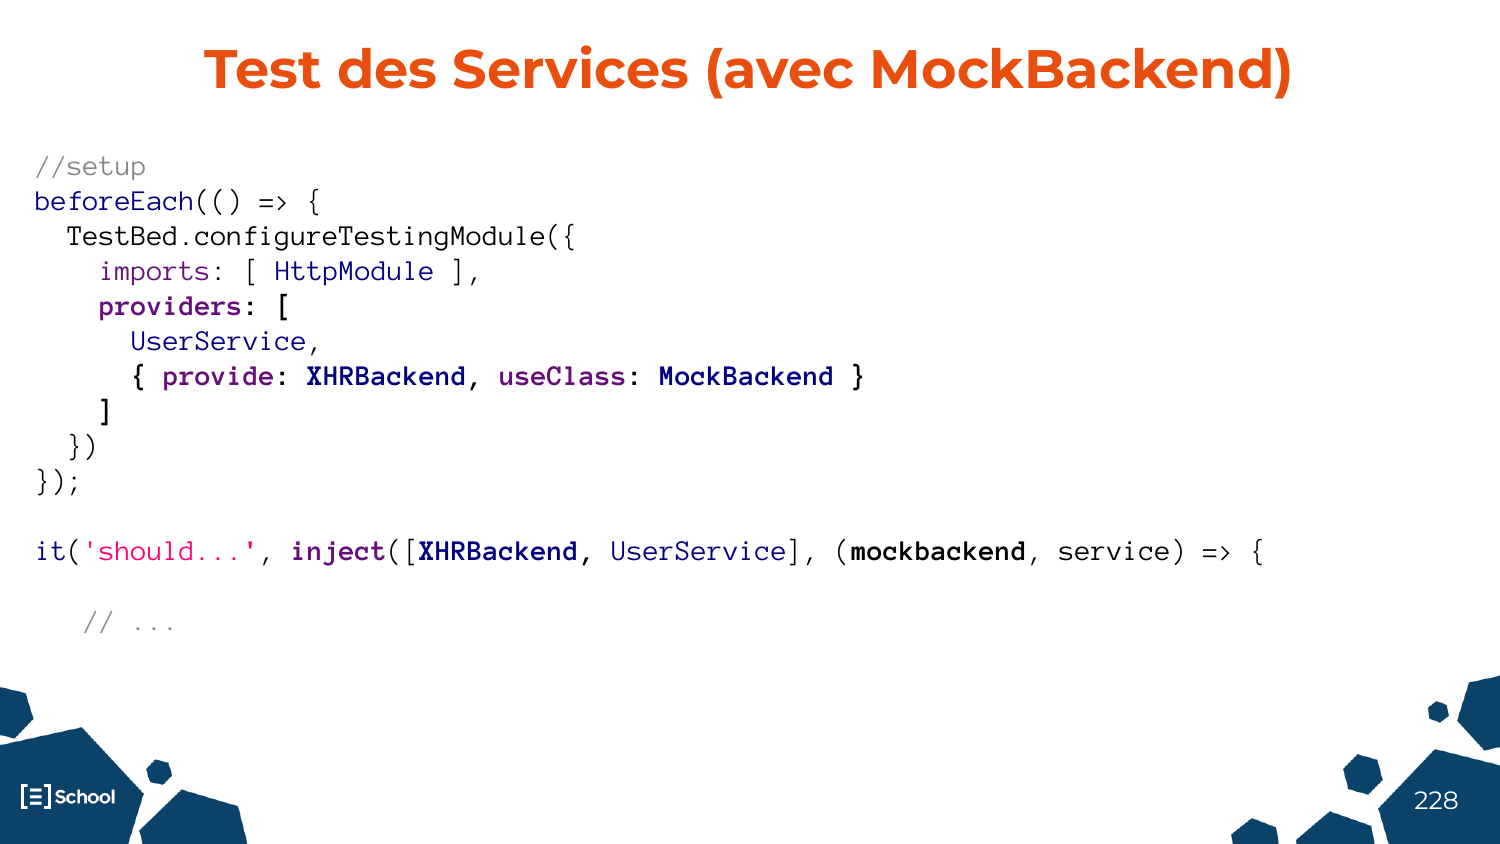

Test des Services (avec MockBackend)
//setup
beforeEach(() => {
  TestBed.configureTestingModule({
    imports: [ HttpModule ],
    providers: [
      UserService,
      { provide: XHRBackend, useClass: MockBackend }
    ]
  })
});

it('should...', inject([XHRBackend, UserService], (mockbackend, service) => {

   // ...
228